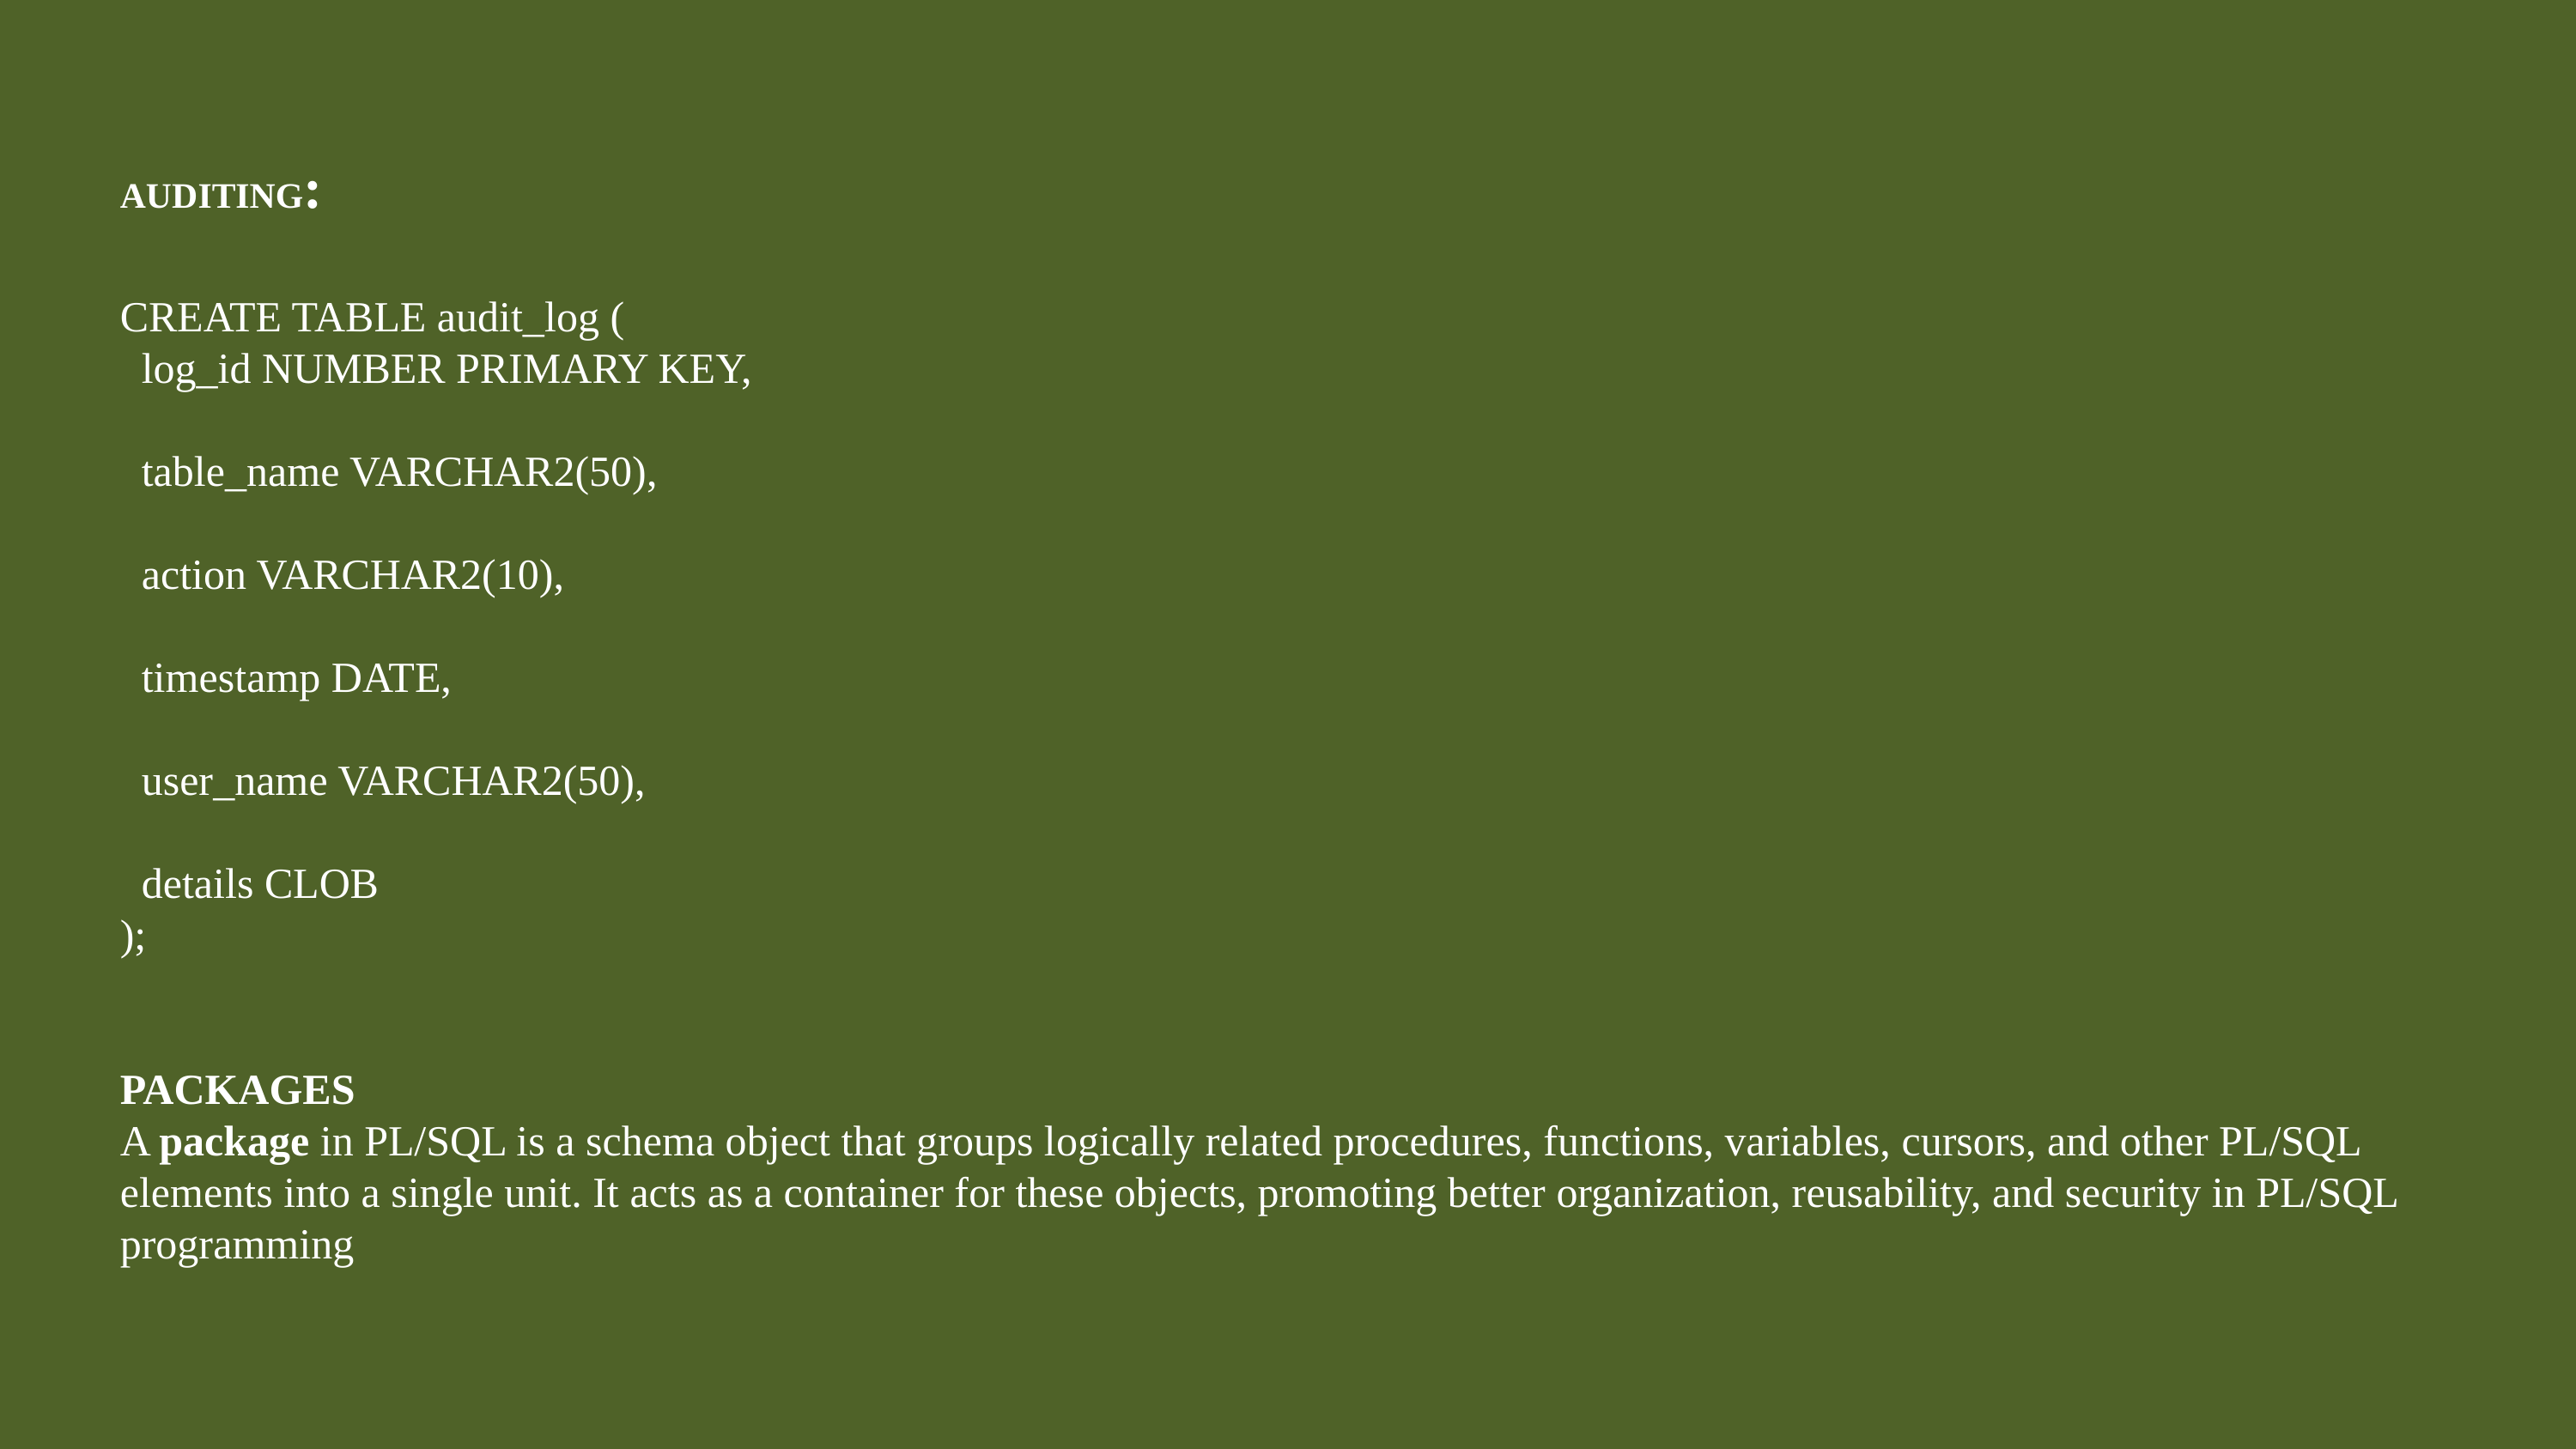

AUDITING:

CREATE TABLE audit_log (
  log_id NUMBER PRIMARY KEY,

  table_name VARCHAR2(50),

  action VARCHAR2(10),

  timestamp DATE,

  user_name VARCHAR2(50),

  details CLOB
);

PACKAGES
A package in PL/SQL is a schema object that groups logically related procedures, functions, variables, cursors, and other PL/SQL elements into a single unit. It acts as a container for these objects, promoting better organization, reusability, and security in PL/SQL programming